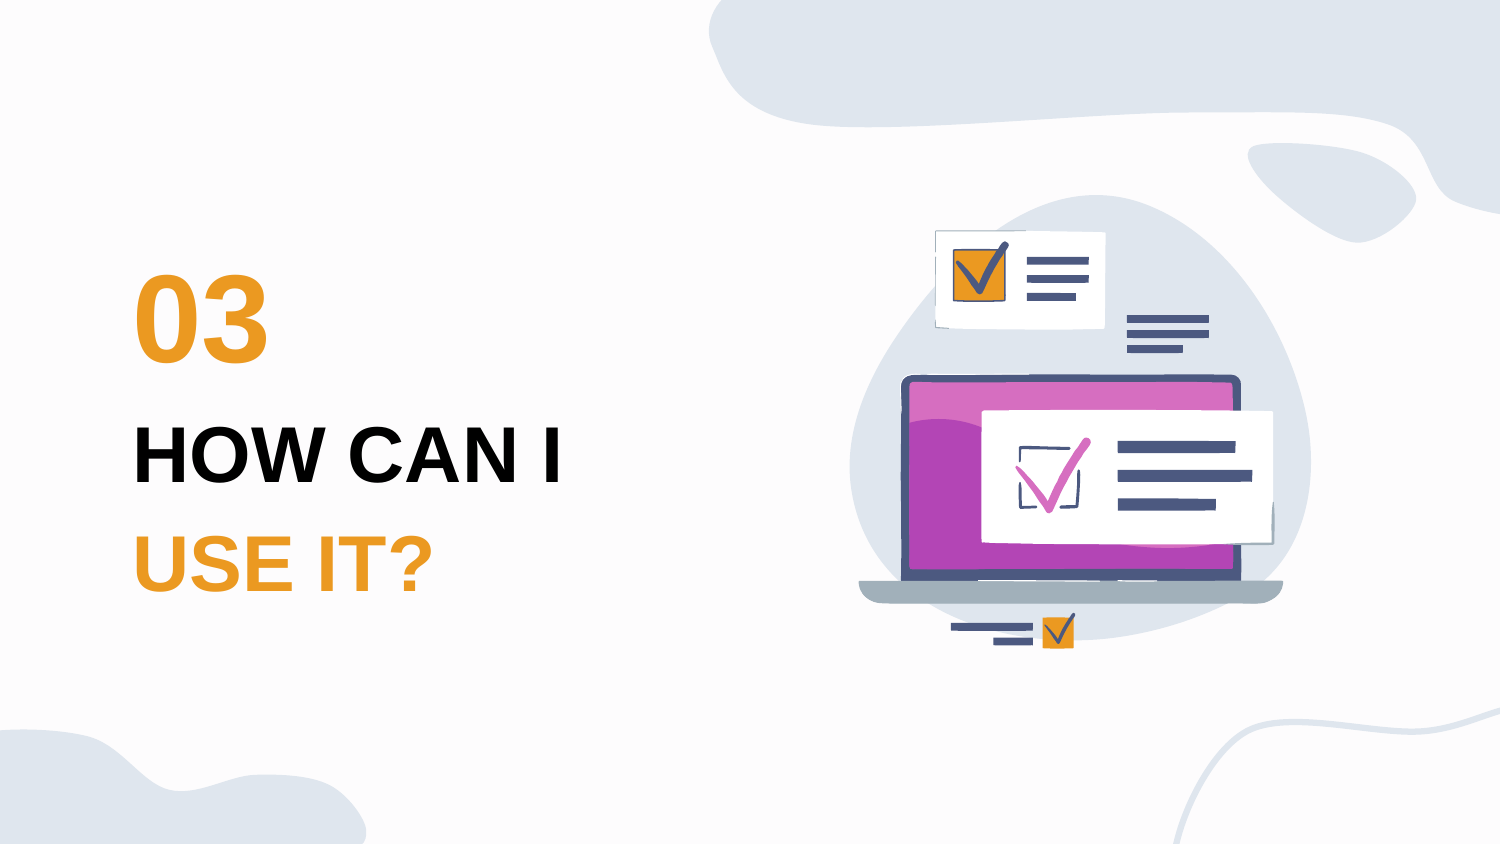

03
# HOW CAN I
USE IT?